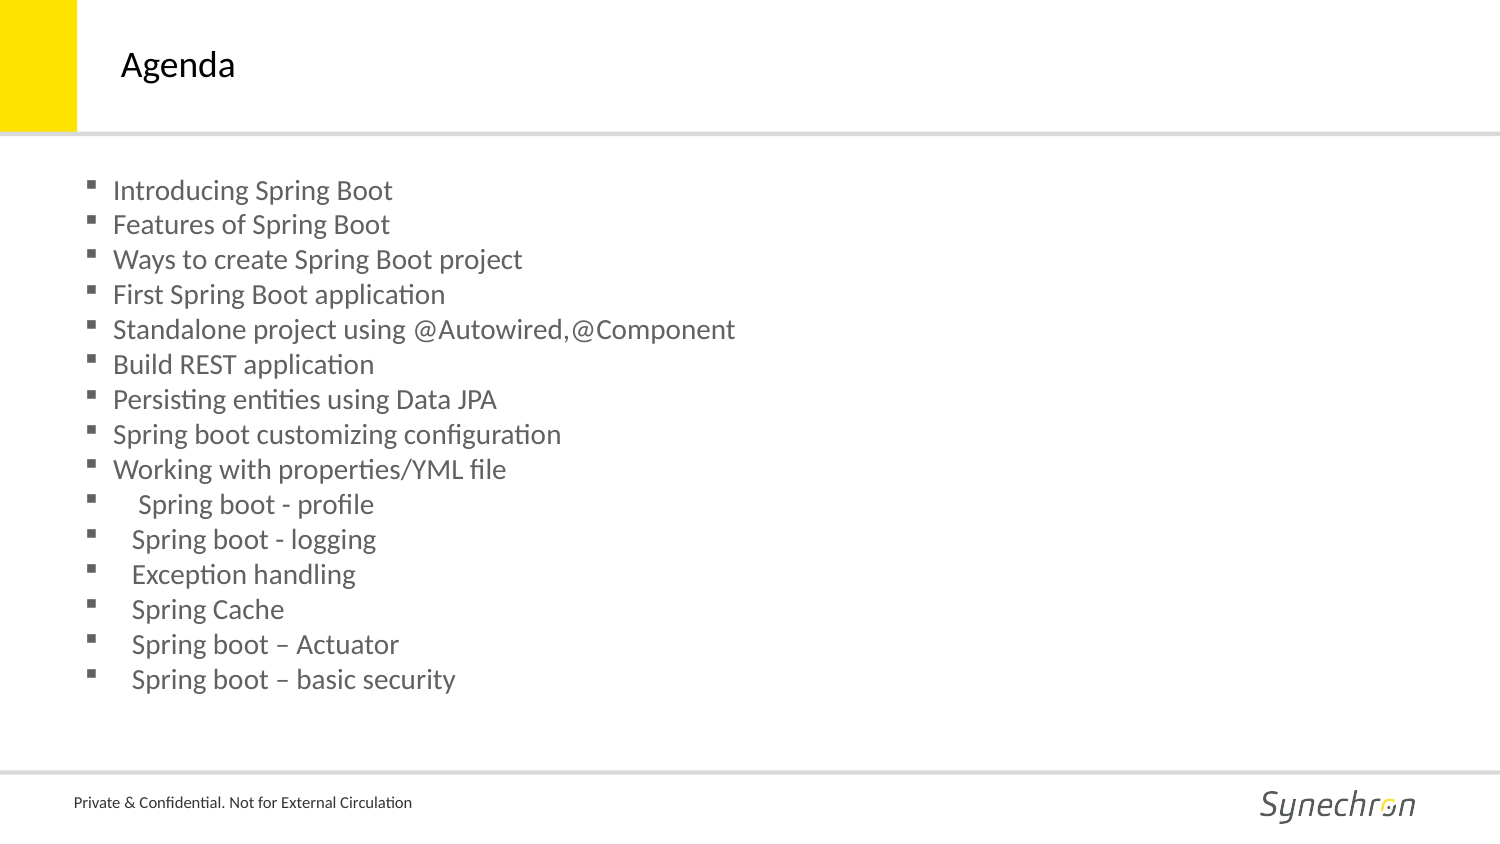

Agenda
Introducing Spring Boot
Features of Spring Boot
Ways to create Spring Boot project
First Spring Boot application
Standalone project using @Autowired,@Component
Build REST application
Persisting entities using Data JPA
Spring boot customizing configuration
Working with properties/YML file
 Spring boot - profile
Spring boot - logging
Exception handling
Spring Cache
Spring boot – Actuator
Spring boot – basic security